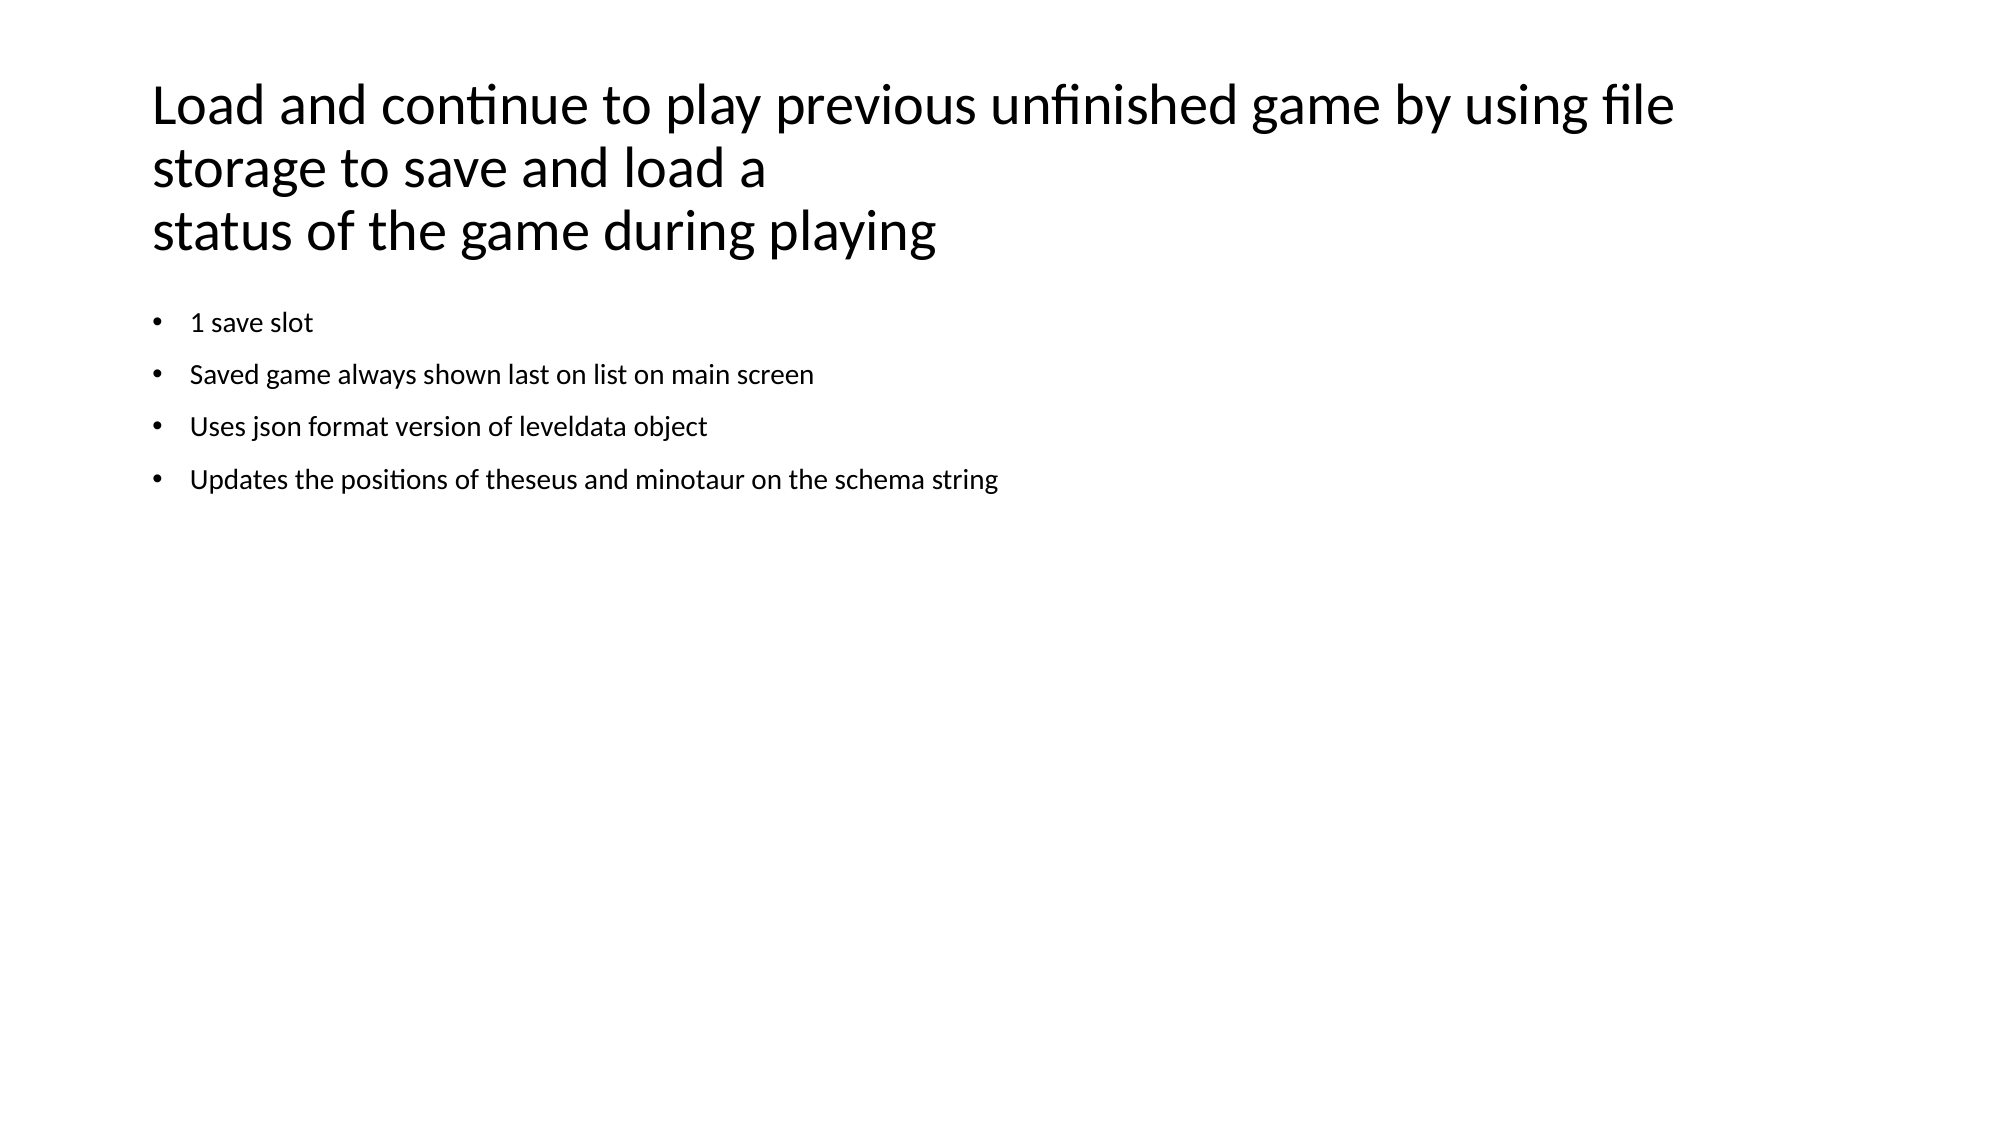

# Load and continue to play previous unfinished game by using file storage to save and load a status of the game during playing
1 save slot
Saved game always shown last on list on main screen
Uses json format version of leveldata object
Updates the positions of theseus and minotaur on the schema string